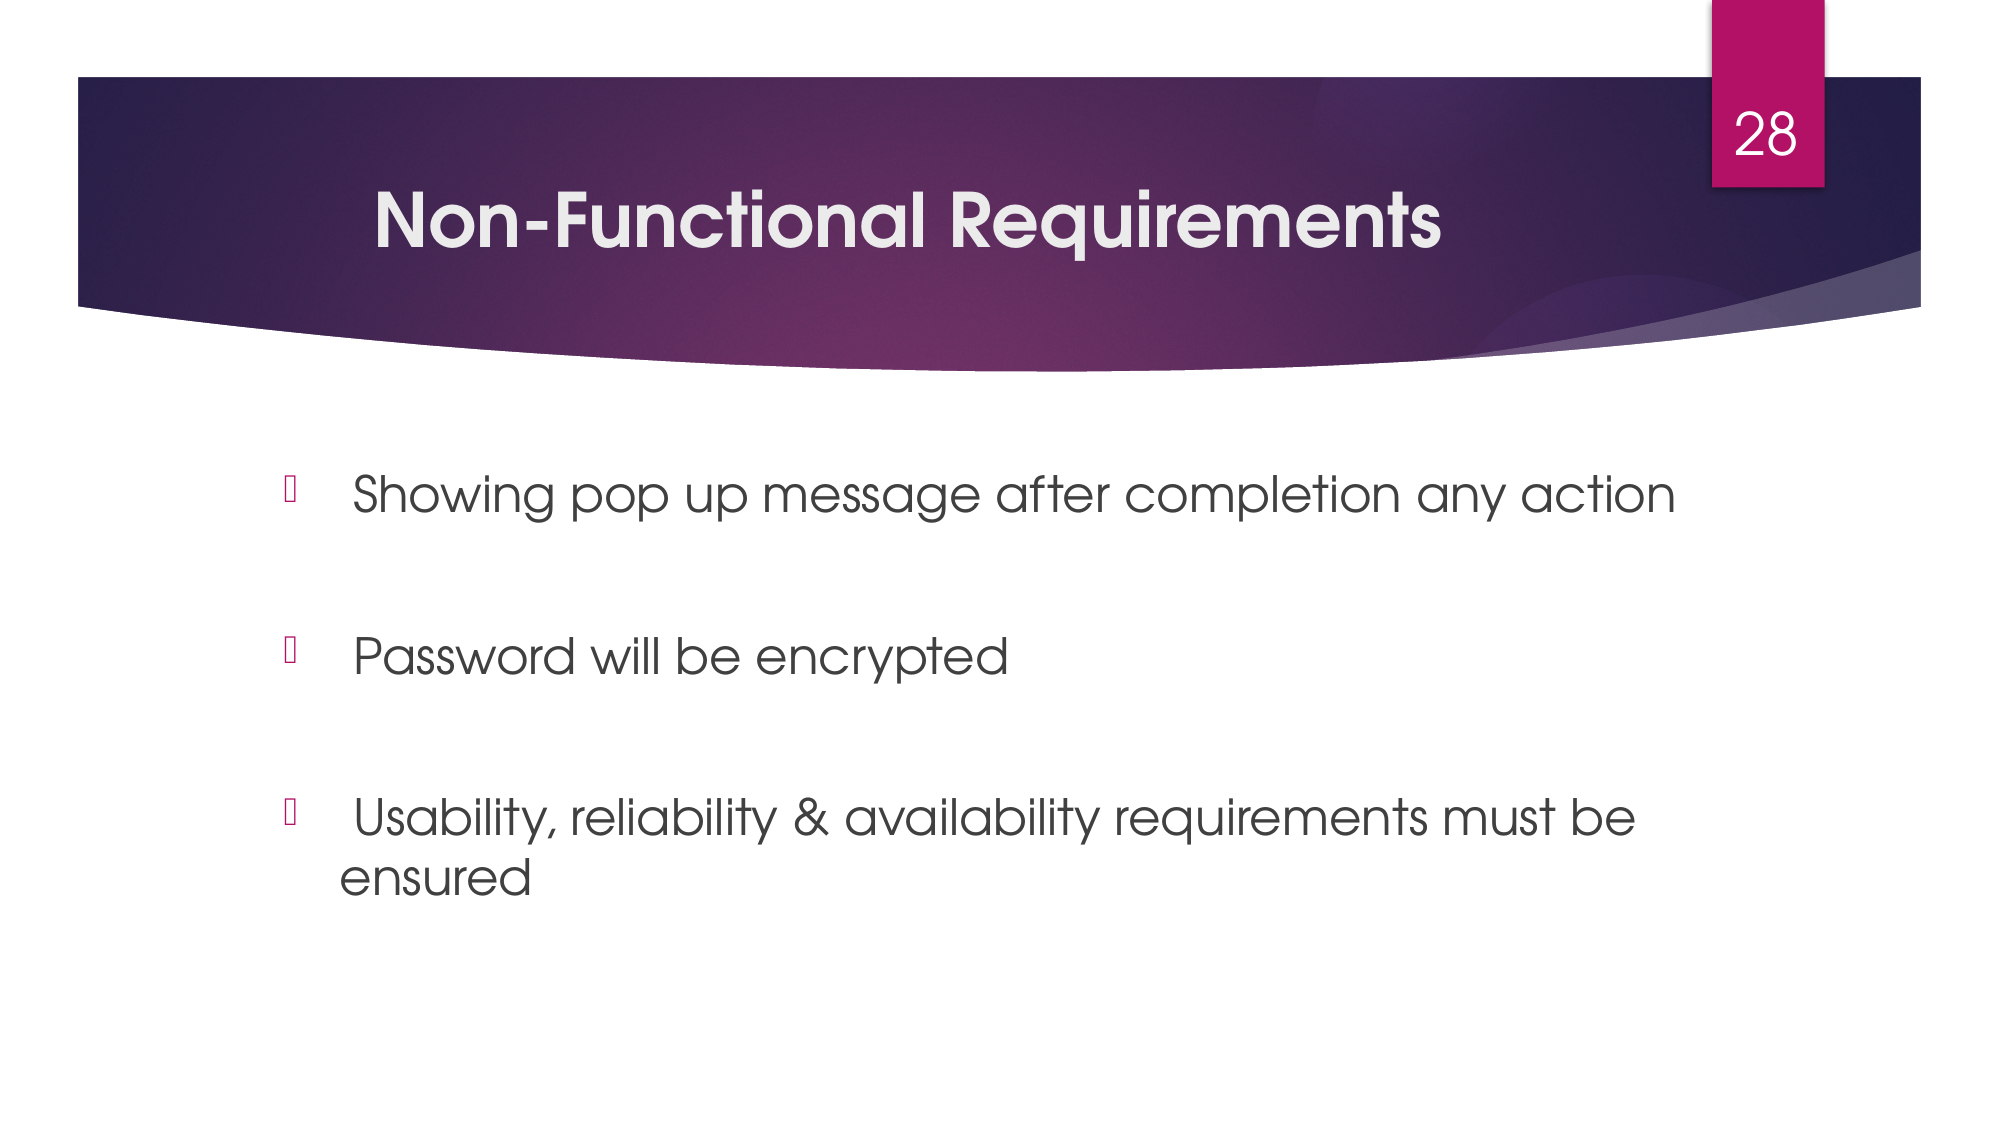

28
# Non-Functional Requirements

 Showing pop up message after completion any action

 Password will be encrypted

 Usability, reliability & availability requirements must be ensured